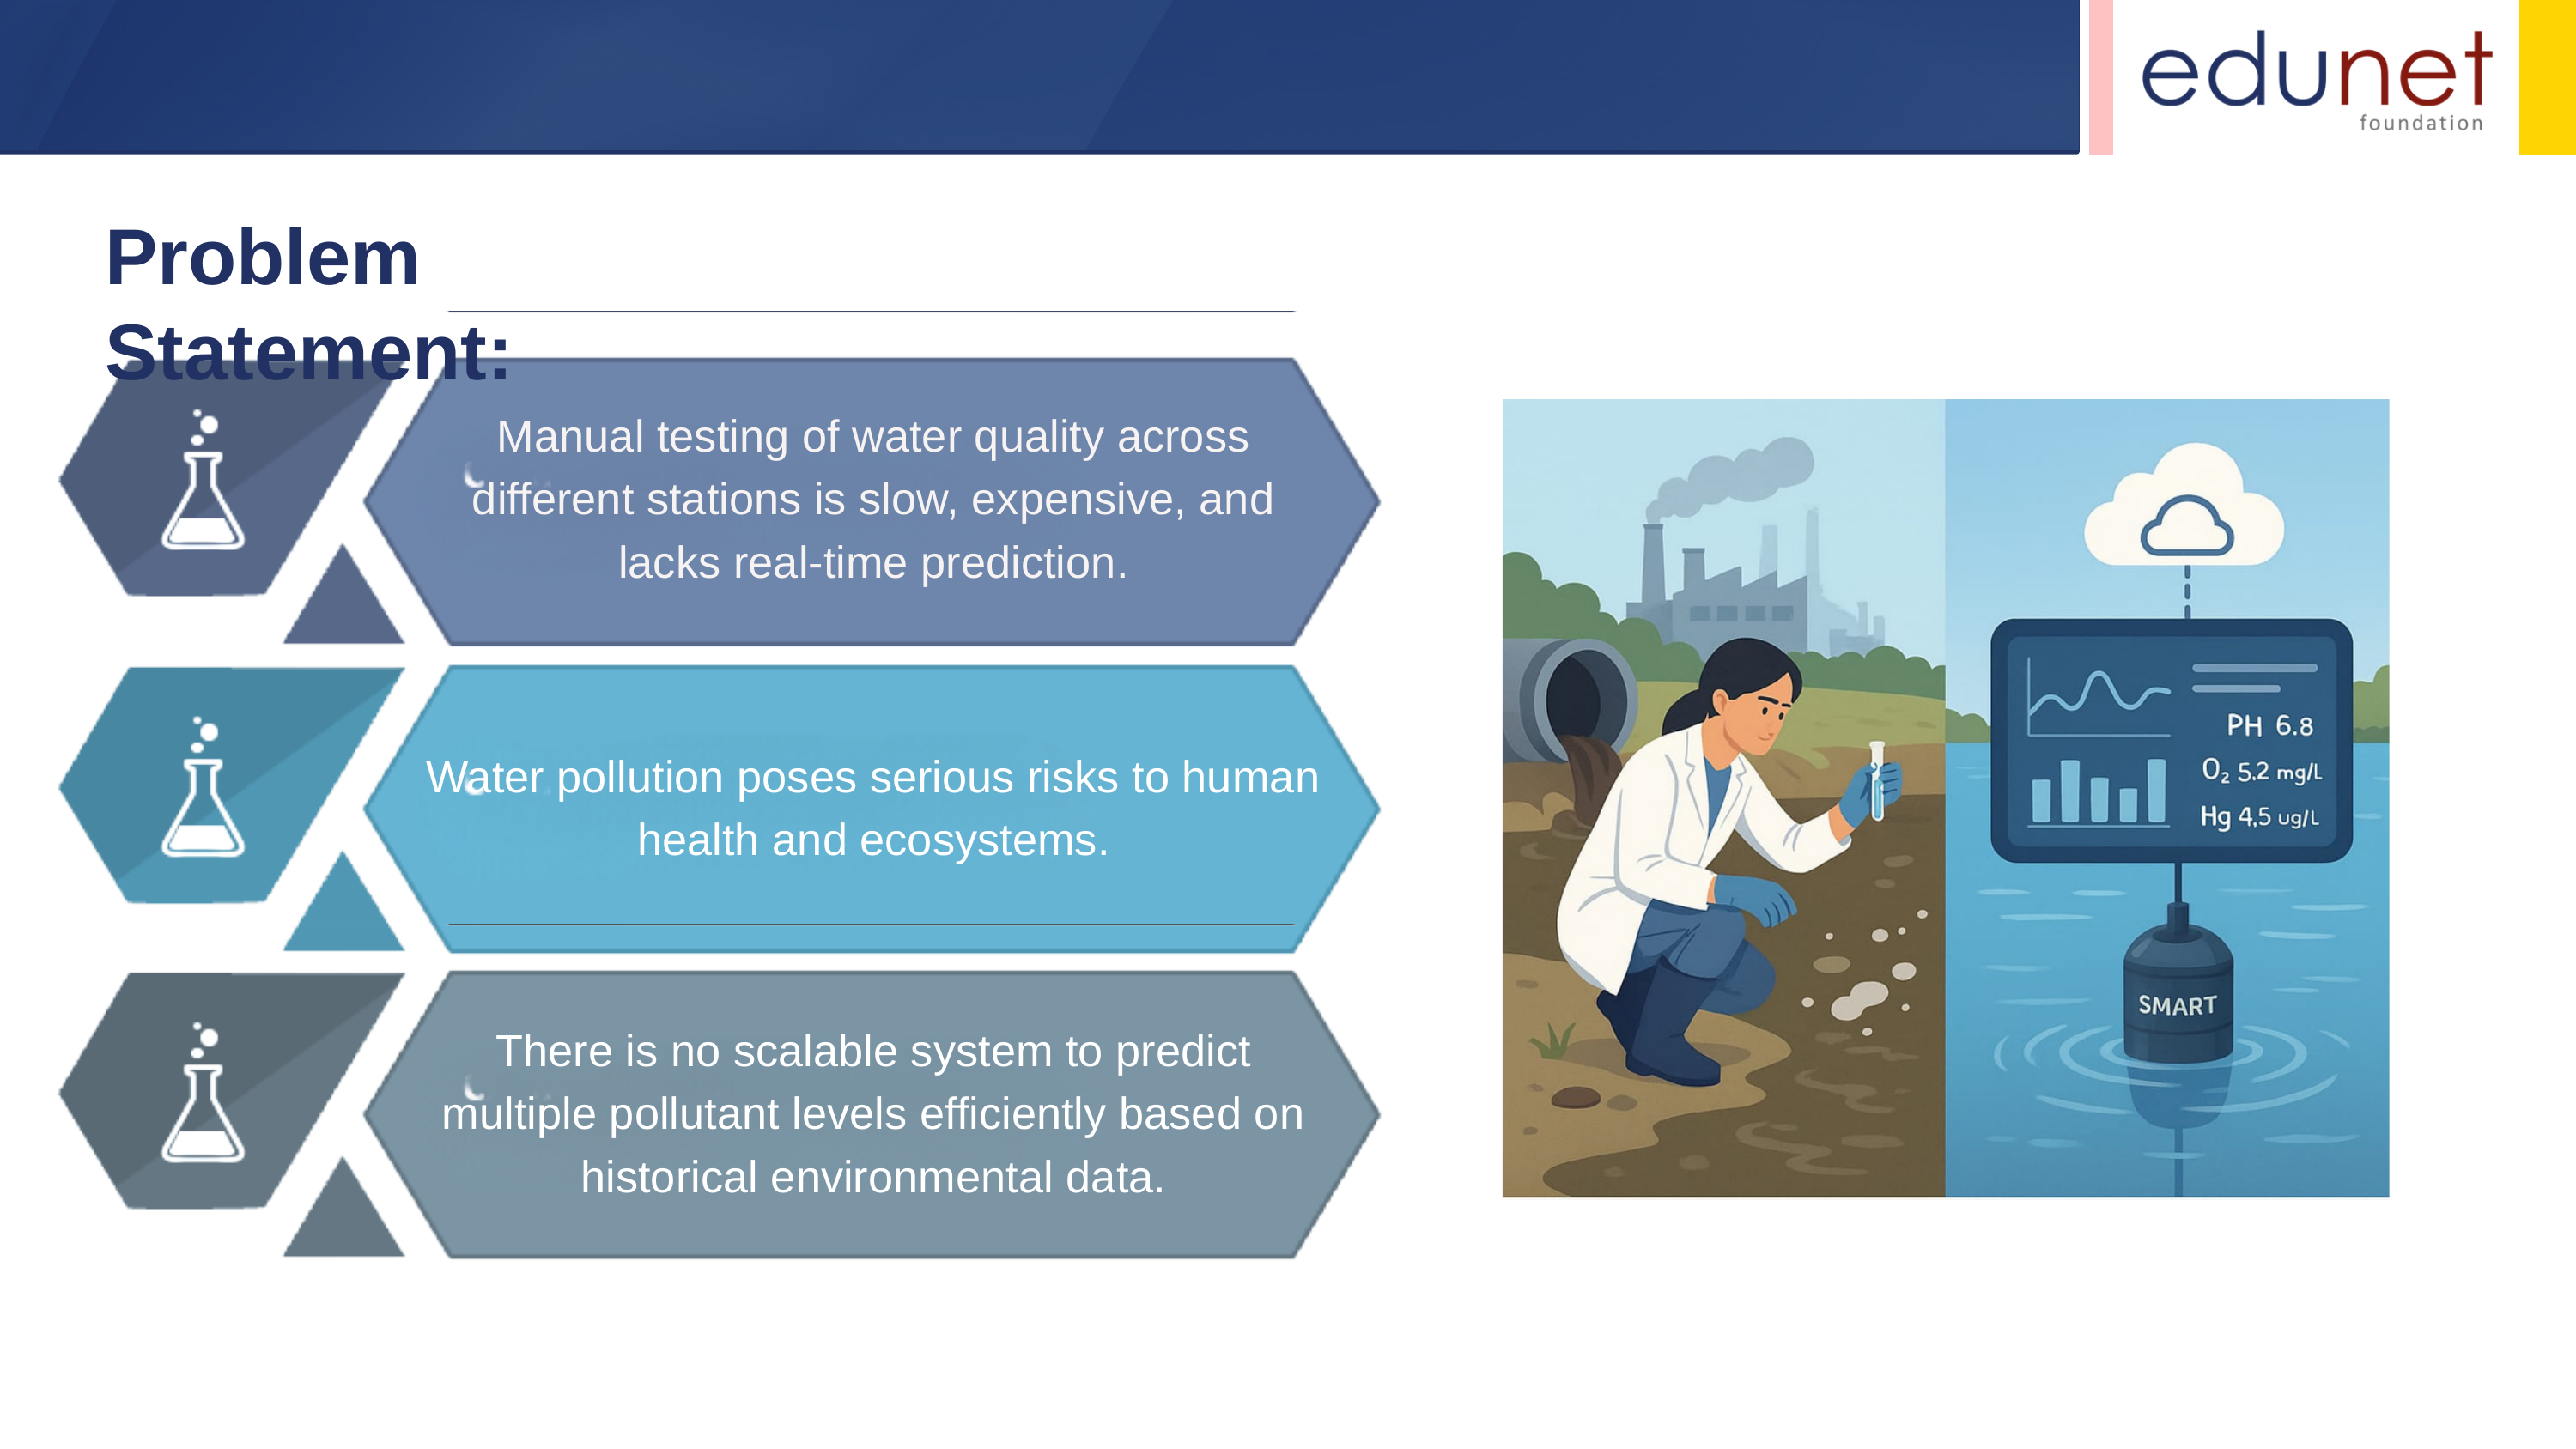

Problem Statement:

Manual testing of water quality across different stations is slow, expensive, and lacks real-time prediction.

Water pollution poses serious risks to human health and ecosystems.

There is no scalable system to predict multiple pollutant levels efficiently based on historical environmental data.